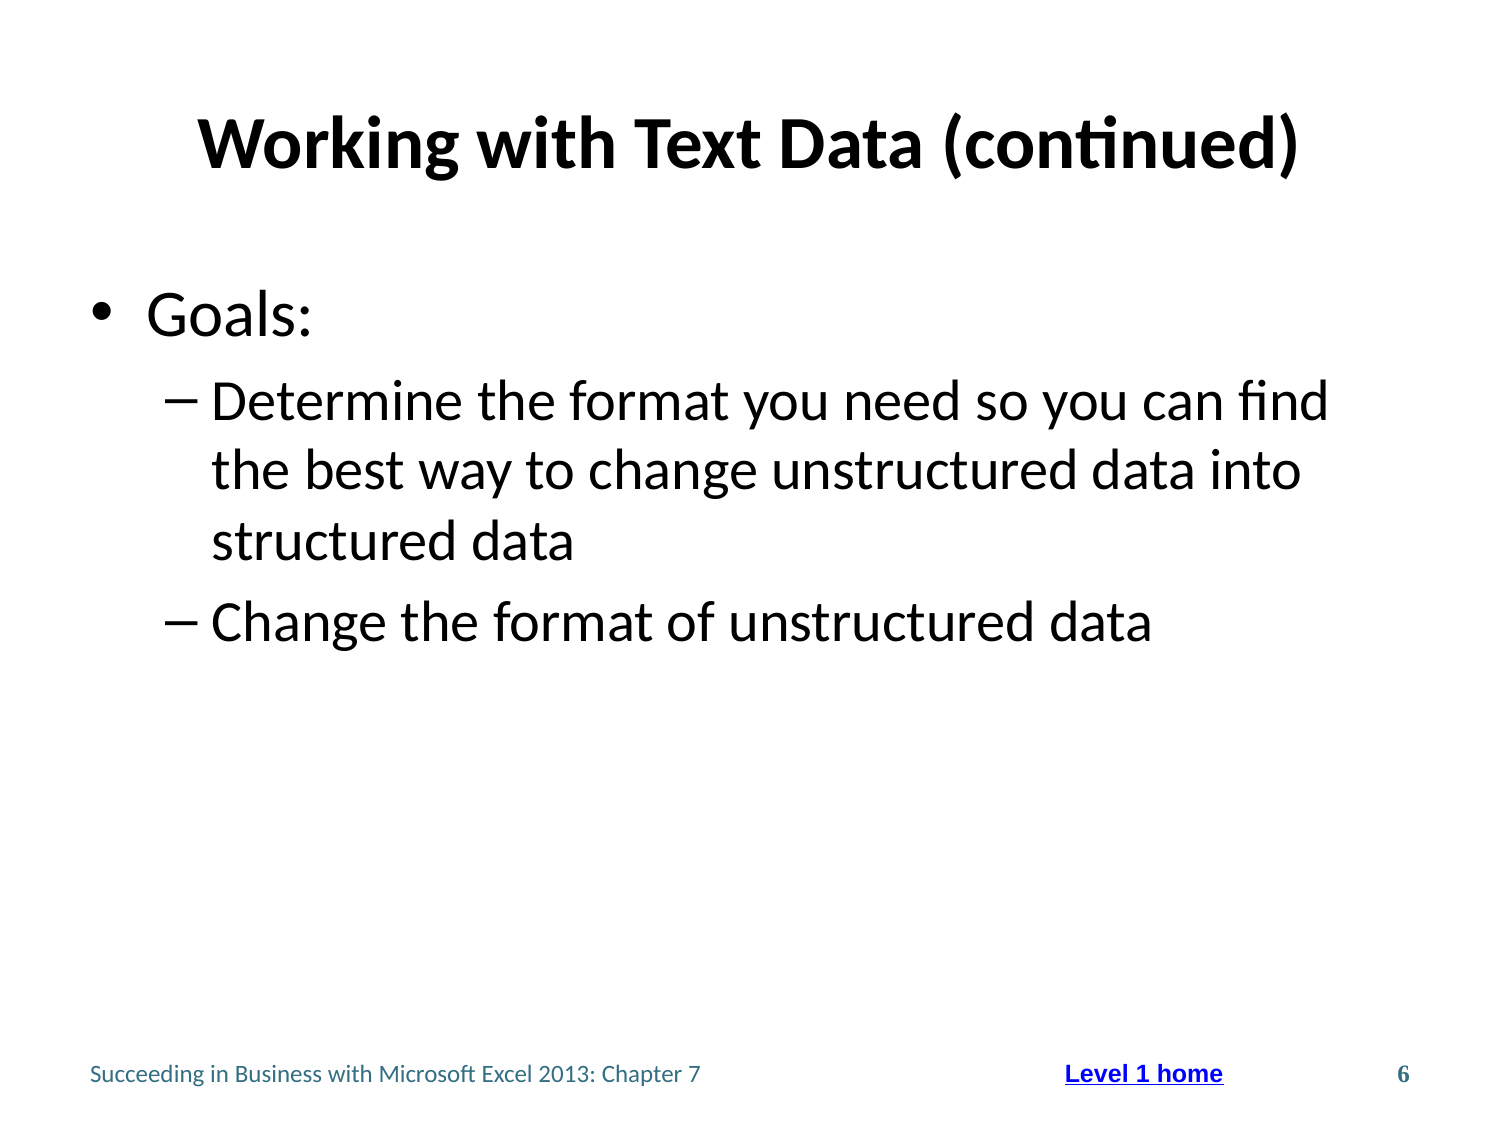

# Working with Text Data (continued)
Goals:
Determine the format you need so you can find the best way to change unstructured data into structured data
Change the format of unstructured data
Succeeding in Business with Microsoft Excel 2013: Chapter 7
6
Level 1 home